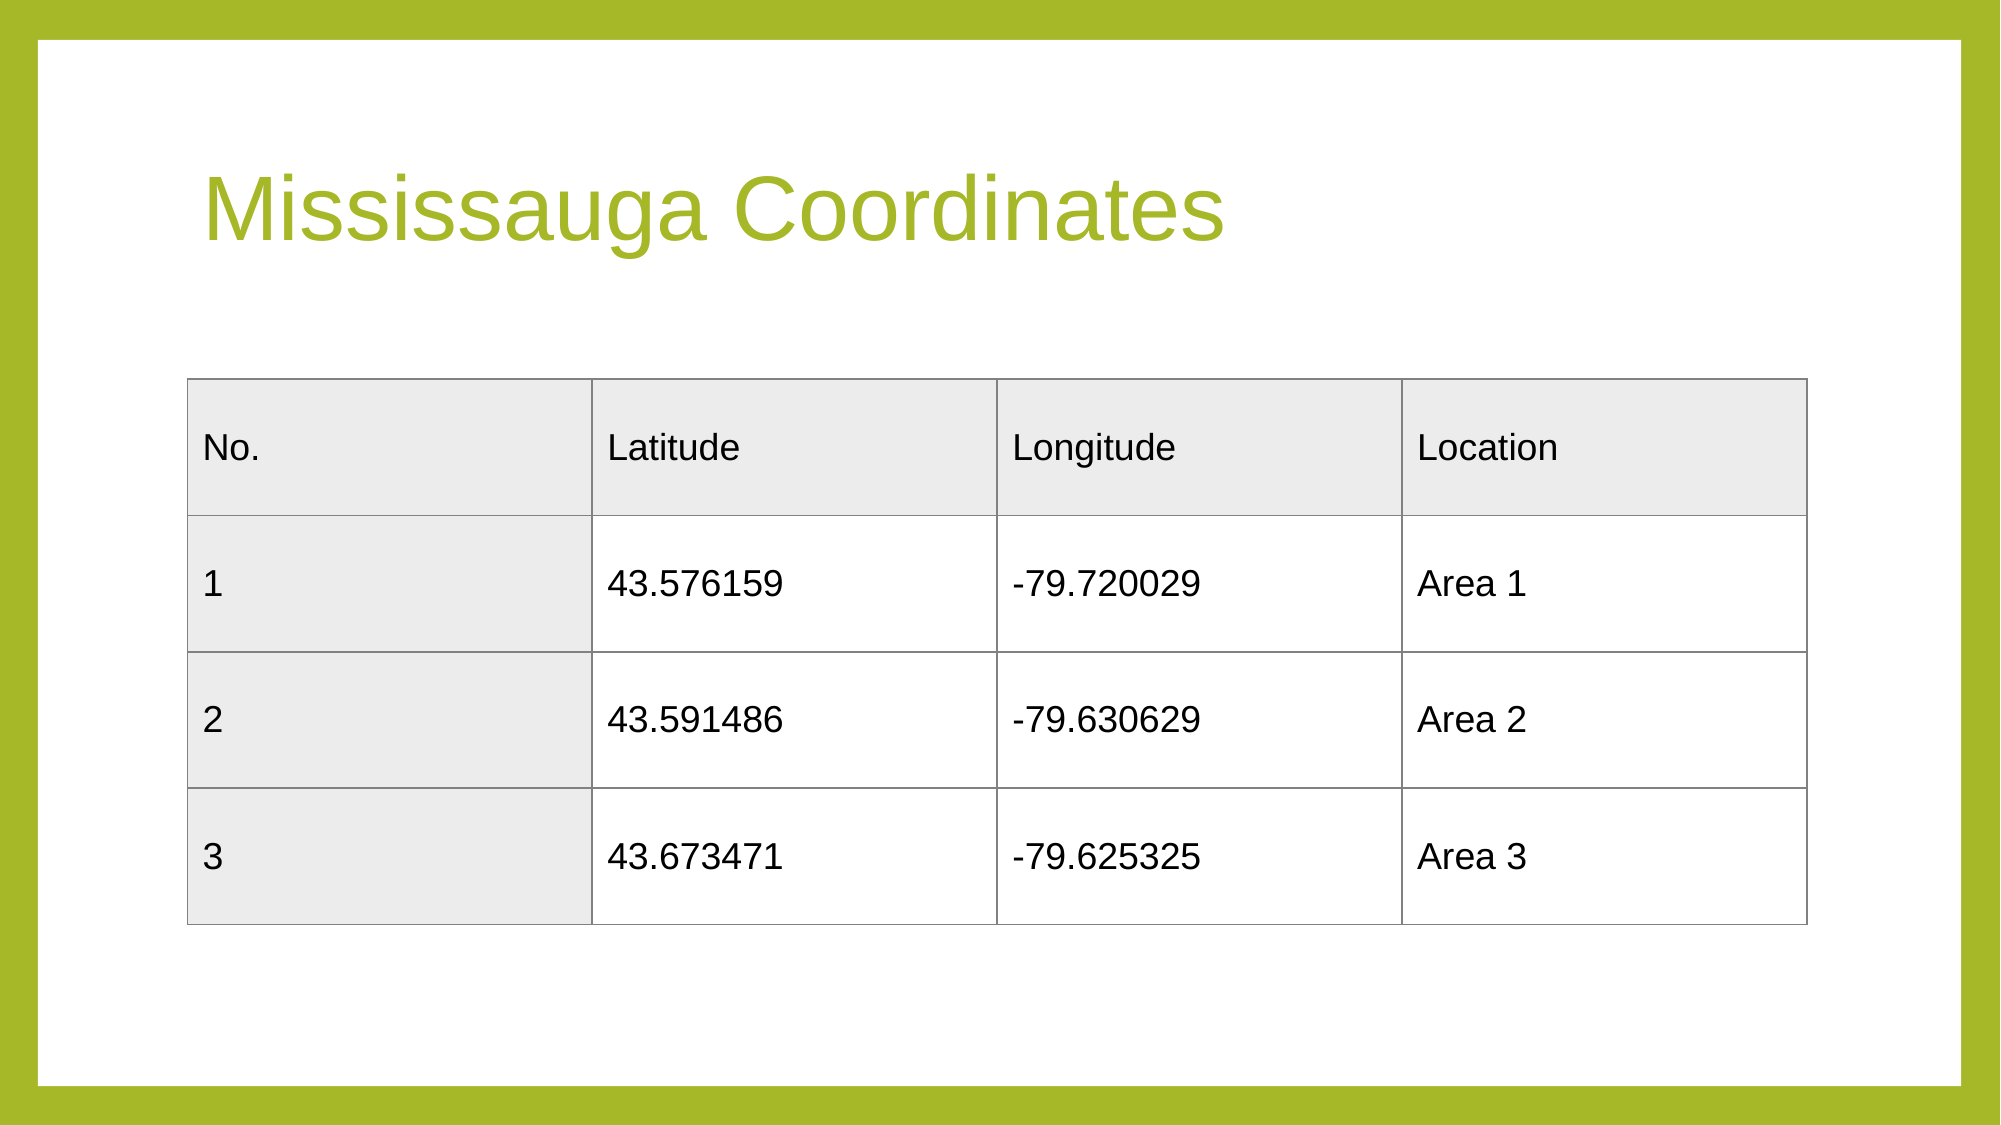

# Mississauga Coordinates
| No. | Latitude | Longitude | Location |
| --- | --- | --- | --- |
| 1 | 43.576159 | -79.720029 | Area 1 |
| 2 | 43.591486 | -79.630629 | Area 2 |
| 3 | 43.673471 | -79.625325 | Area 3 |